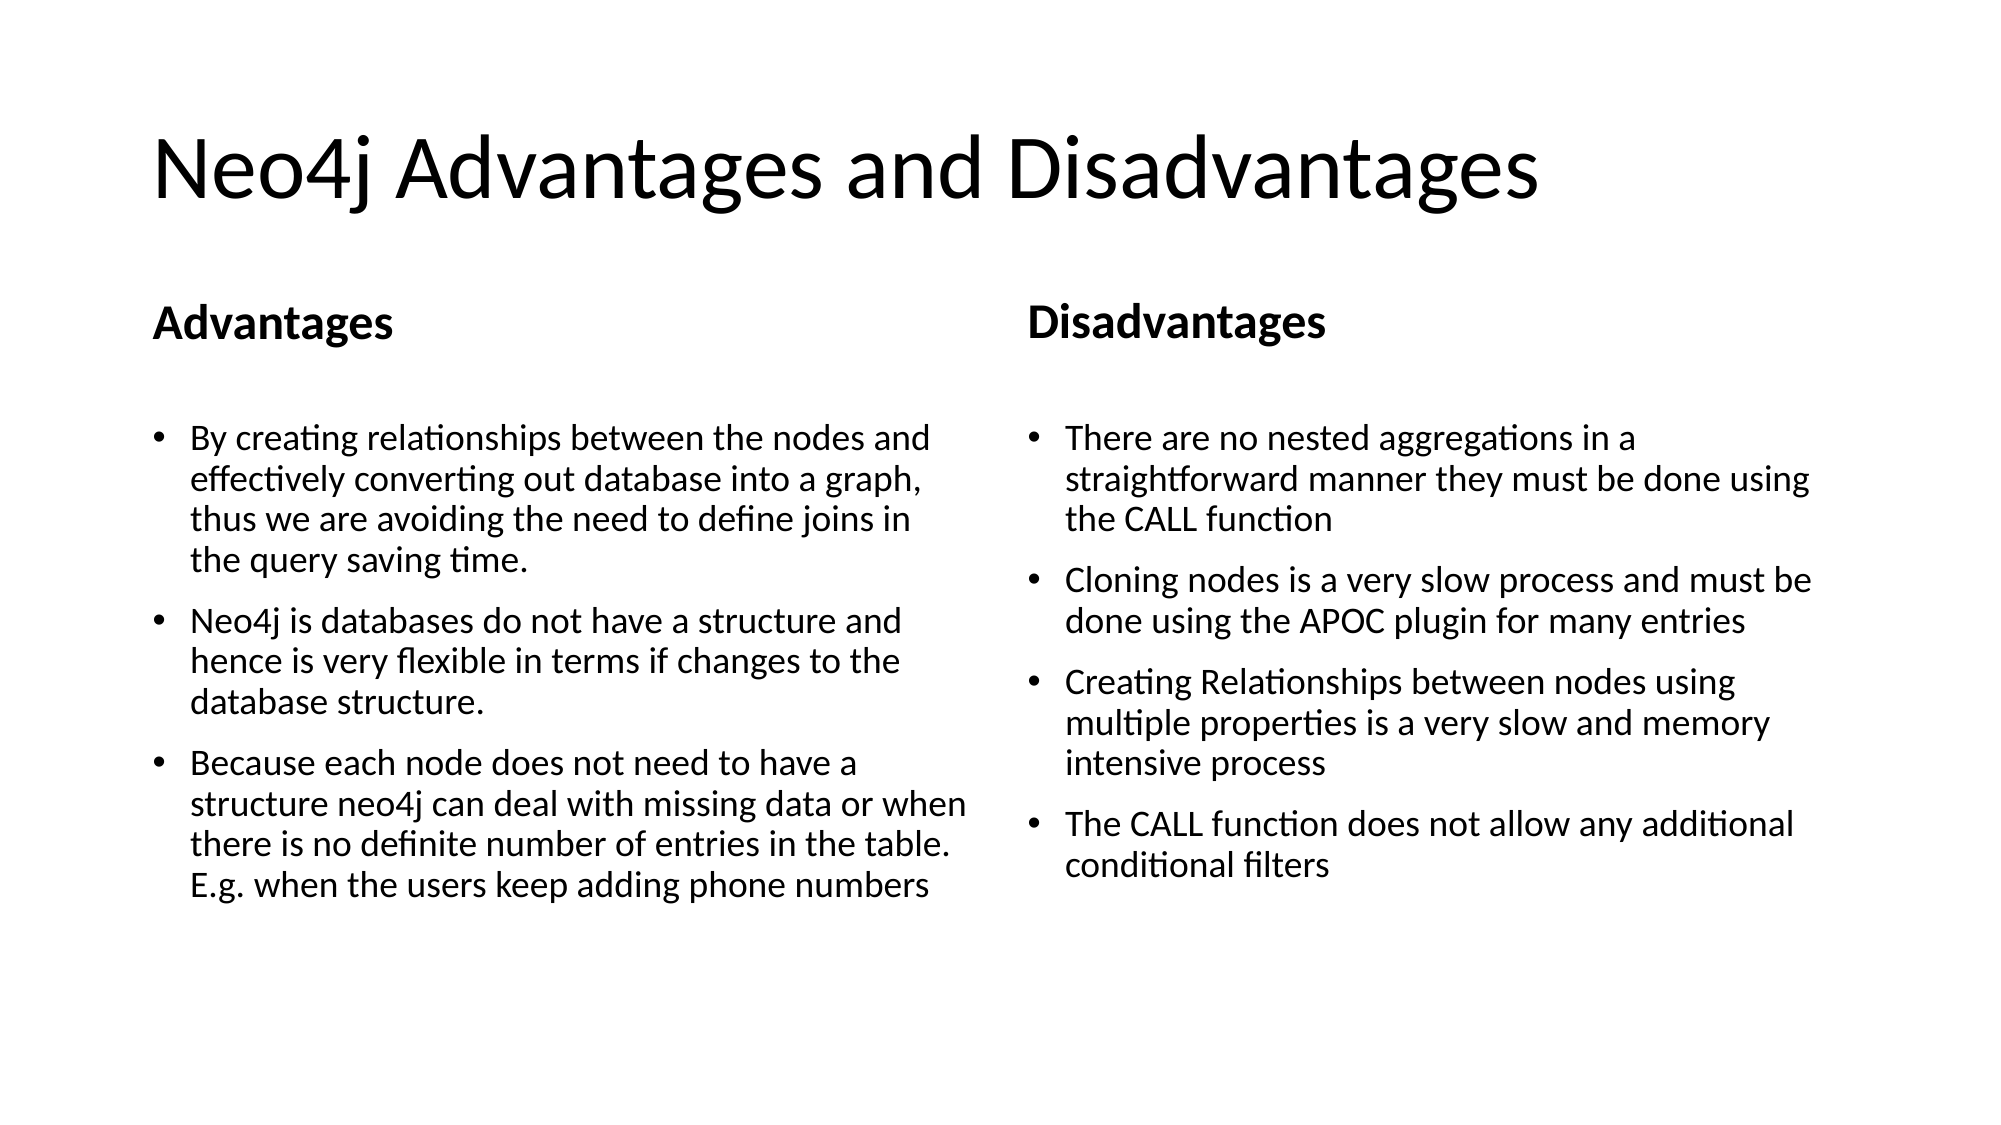

# Neo4j Advantages and Disadvantages
Advantages
Disadvantages
There are no nested aggregations in a straightforward manner they must be done using the CALL function
Cloning nodes is a very slow process and must be done using the APOC plugin for many entries
Creating Relationships between nodes using multiple properties is a very slow and memory intensive process
The CALL function does not allow any additional conditional filters
By creating relationships between the nodes and effectively converting out database into a graph, thus we are avoiding the need to define joins in the query saving time.
Neo4j is databases do not have a structure and hence is very flexible in terms if changes to the database structure.
Because each node does not need to have a structure neo4j can deal with missing data or when there is no definite number of entries in the table. E.g. when the users keep adding phone numbers